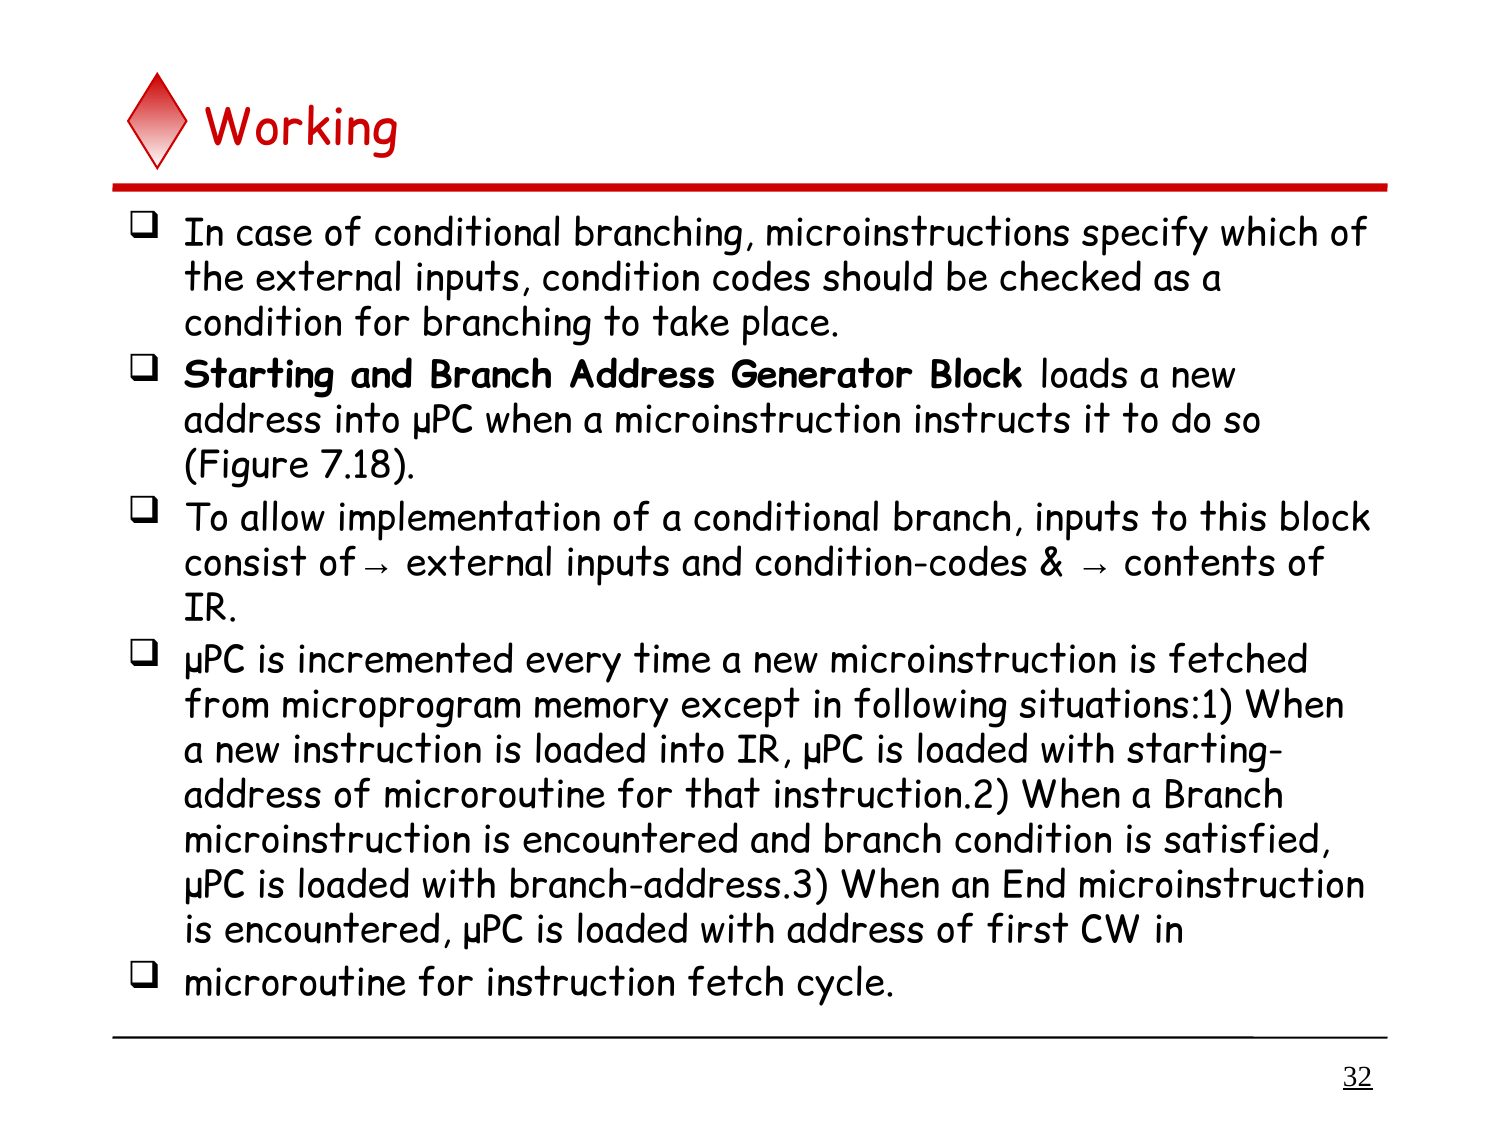

# Working
In case of conditional branching, microinstructions specify which of the external inputs, condition codes should be checked as a condition for branching to take place.
Starting and Branch Address Generator Block loads a new address into μPC when a microinstruction instructs it to do so (Figure 7.18).
To allow implementation of a conditional branch, inputs to this block consist of→ external inputs and condition-codes & → contents of IR.
μPC is incremented every time a new microinstruction is fetched from microprogram memory except in following situations:1) When a new instruction is loaded into IR, μPC is loaded with starting-address of microroutine for that instruction.2) When a Branch microinstruction is encountered and branch condition is satisfied, μPC is loaded with branch-address.3) When an End microinstruction is encountered, μPC is loaded with address of first CW in
microroutine for instruction fetch cycle.
32